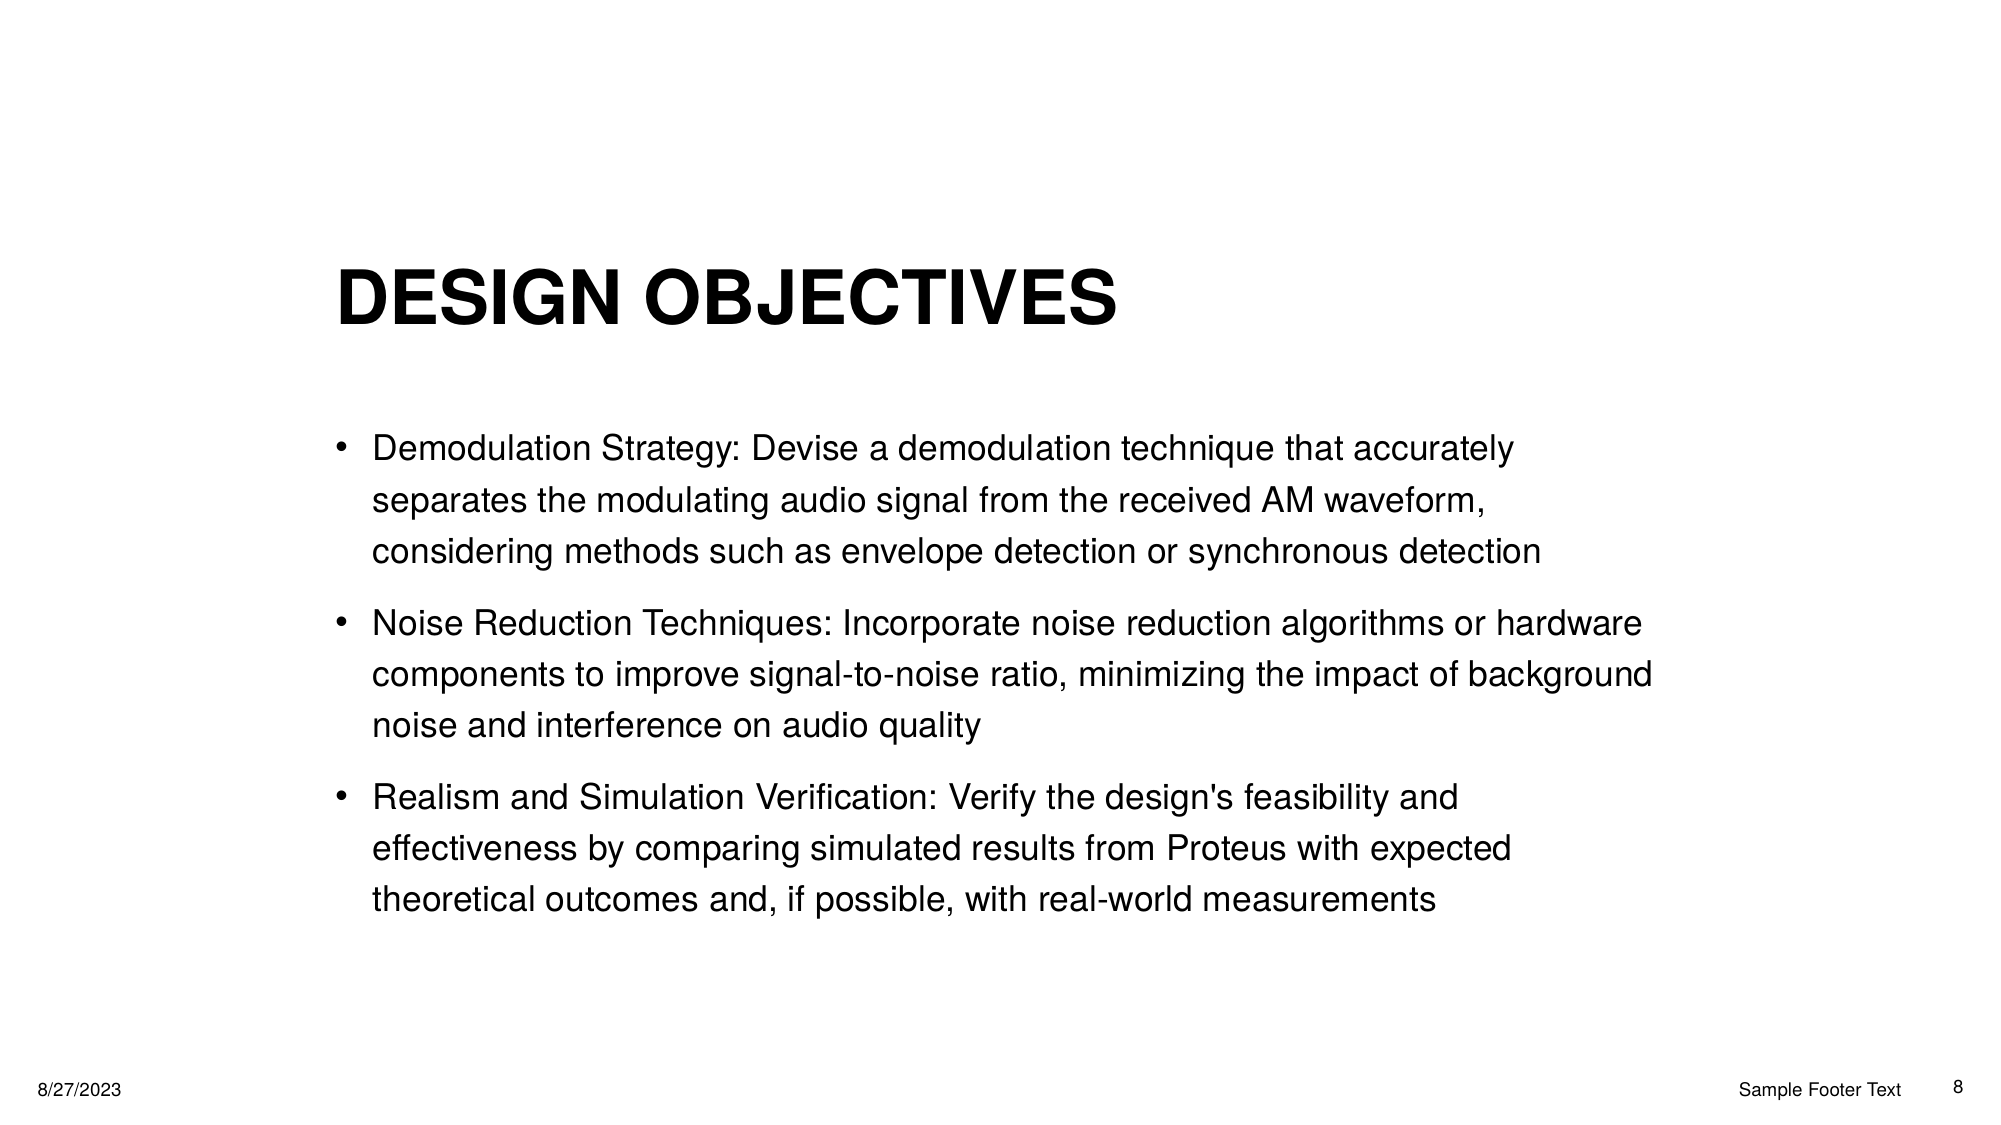

# DESIGN OBJECTIVES
Demodulation Strategy: Devise a demodulation technique that accurately separates the modulating audio signal from the received AM waveform, considering methods such as envelope detection or synchronous detection
Noise Reduction Techniques: Incorporate noise reduction algorithms or hardware components to improve signal-to-noise ratio, minimizing the impact of background noise and interference on audio quality
Realism and Simulation Verification: Verify the design's feasibility and effectiveness by comparing simulated results from Proteus with expected theoretical outcomes and, if possible, with real-world measurements
8/27/2023
Sample Footer Text
8